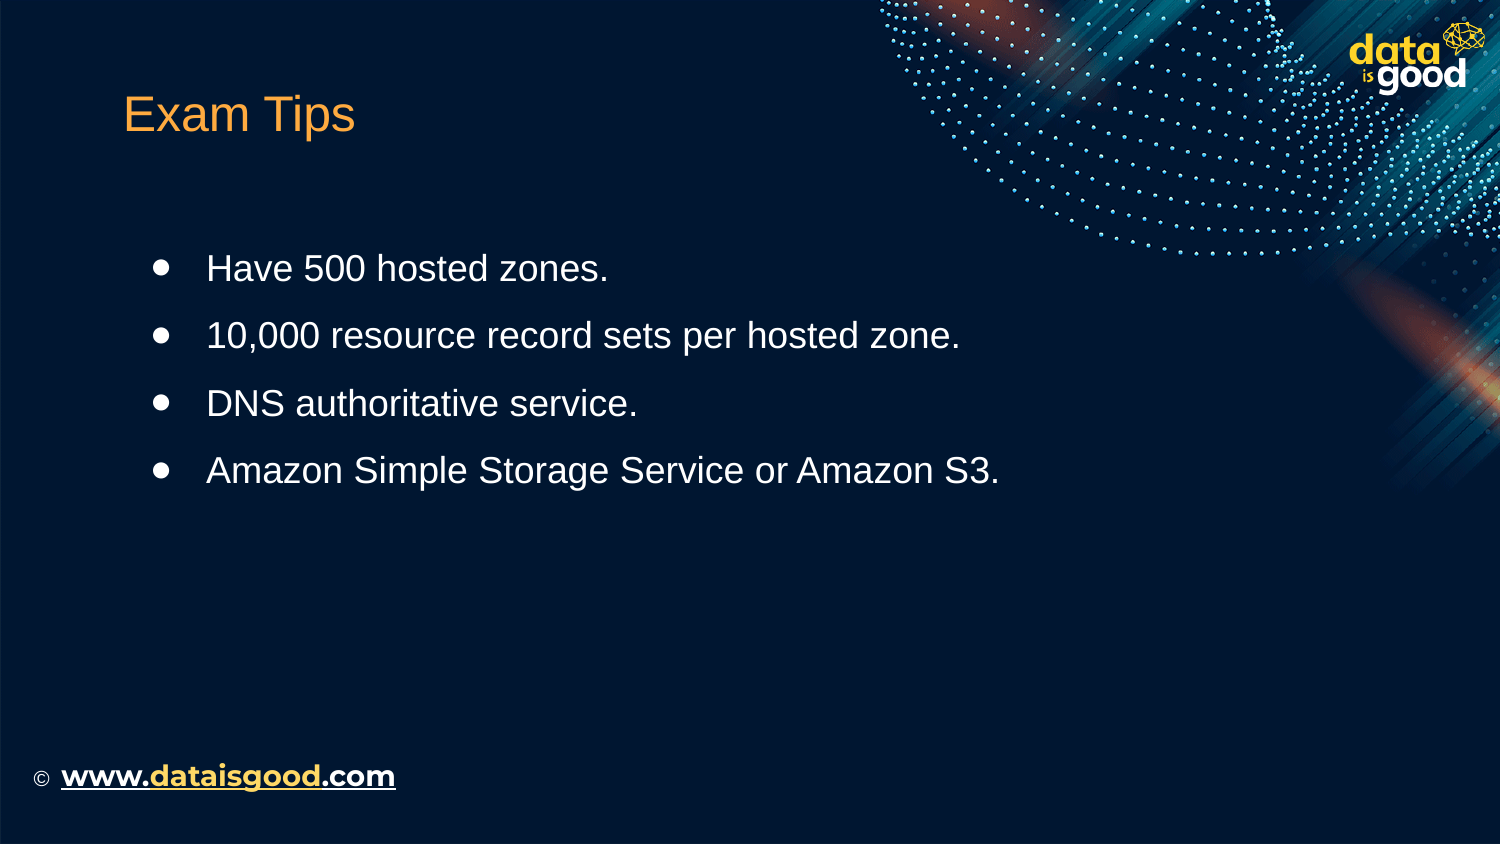

# Exam Tips
Have 500 hosted zones.
10,000 resource record sets per hosted zone.
DNS authoritative service.
Amazon Simple Storage Service or Amazon S3.